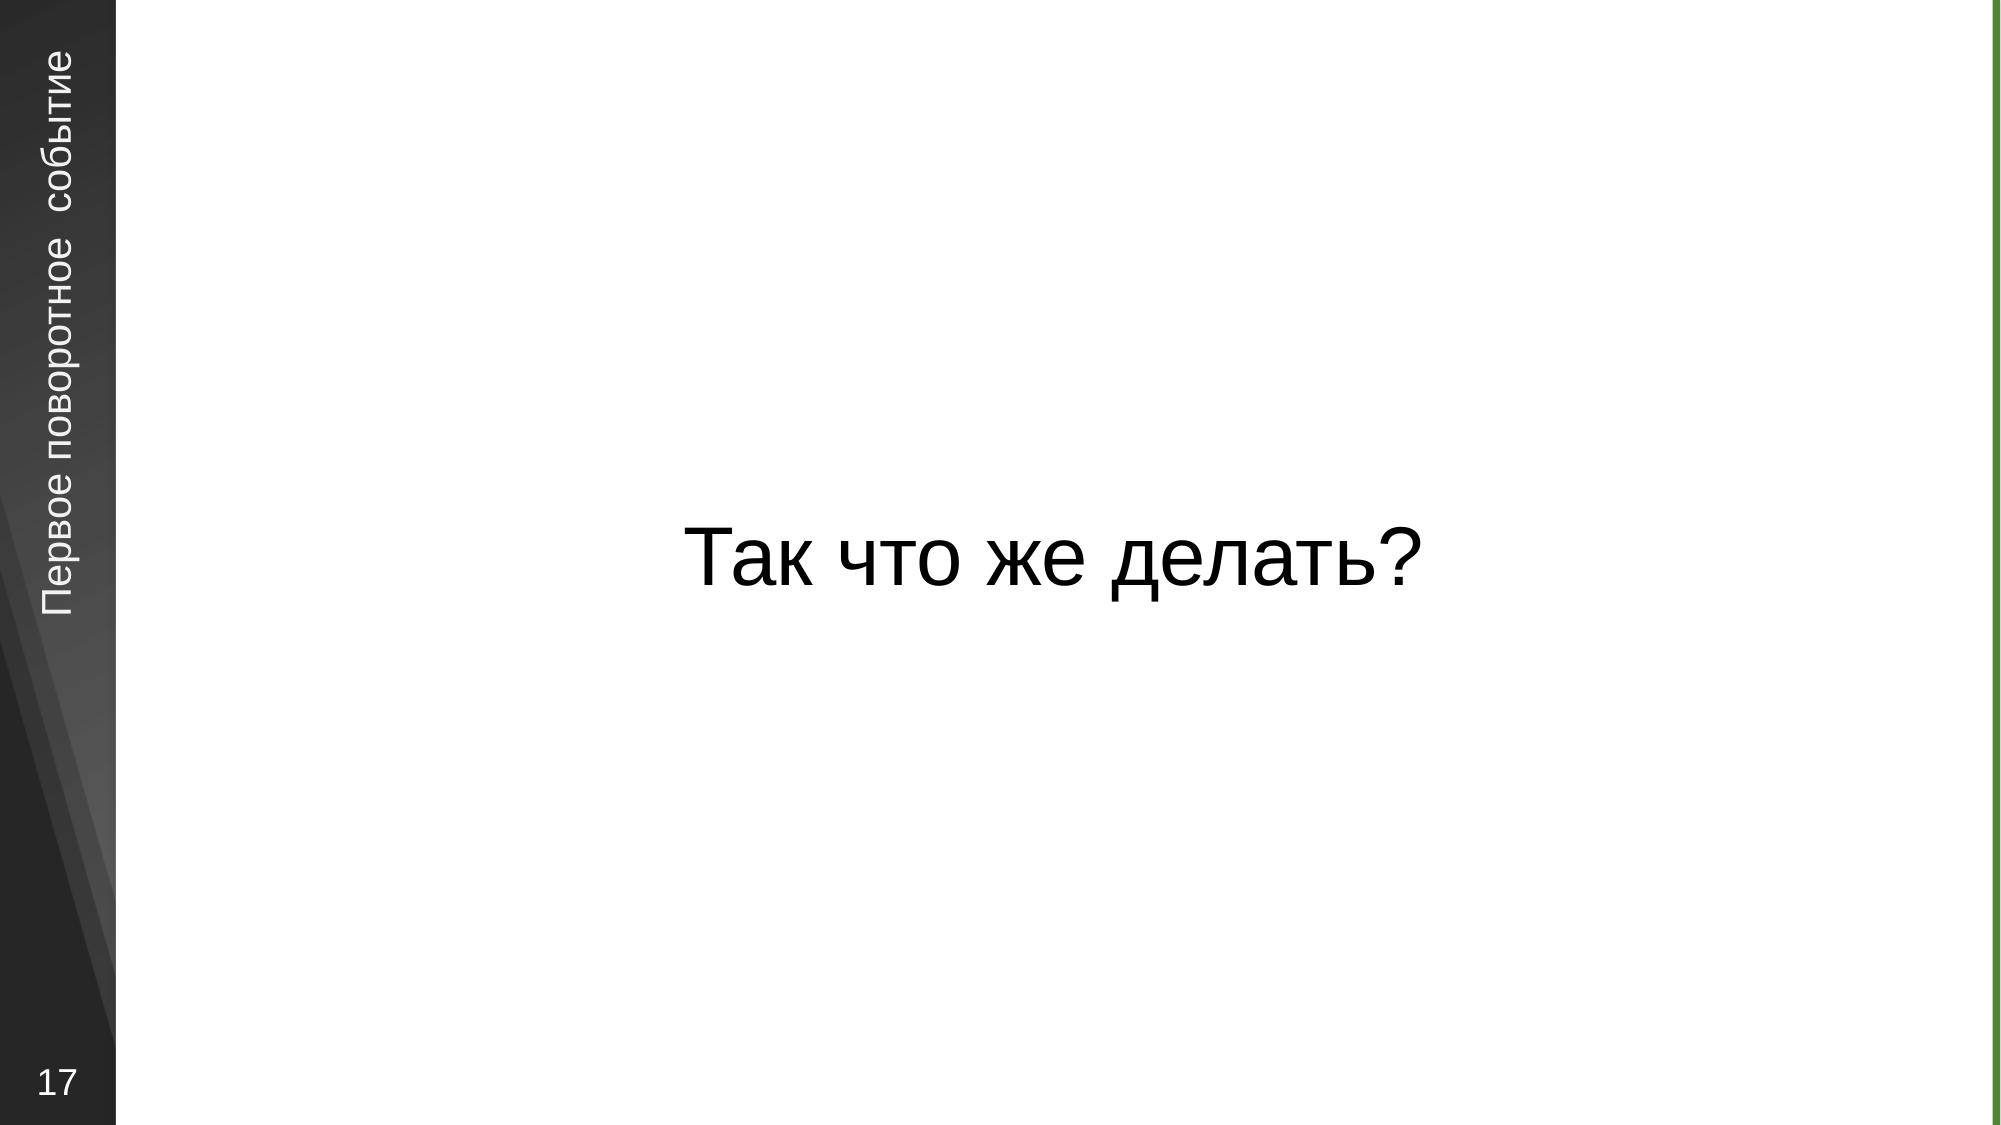

# Первое поворотное  событие
Так что же делать?